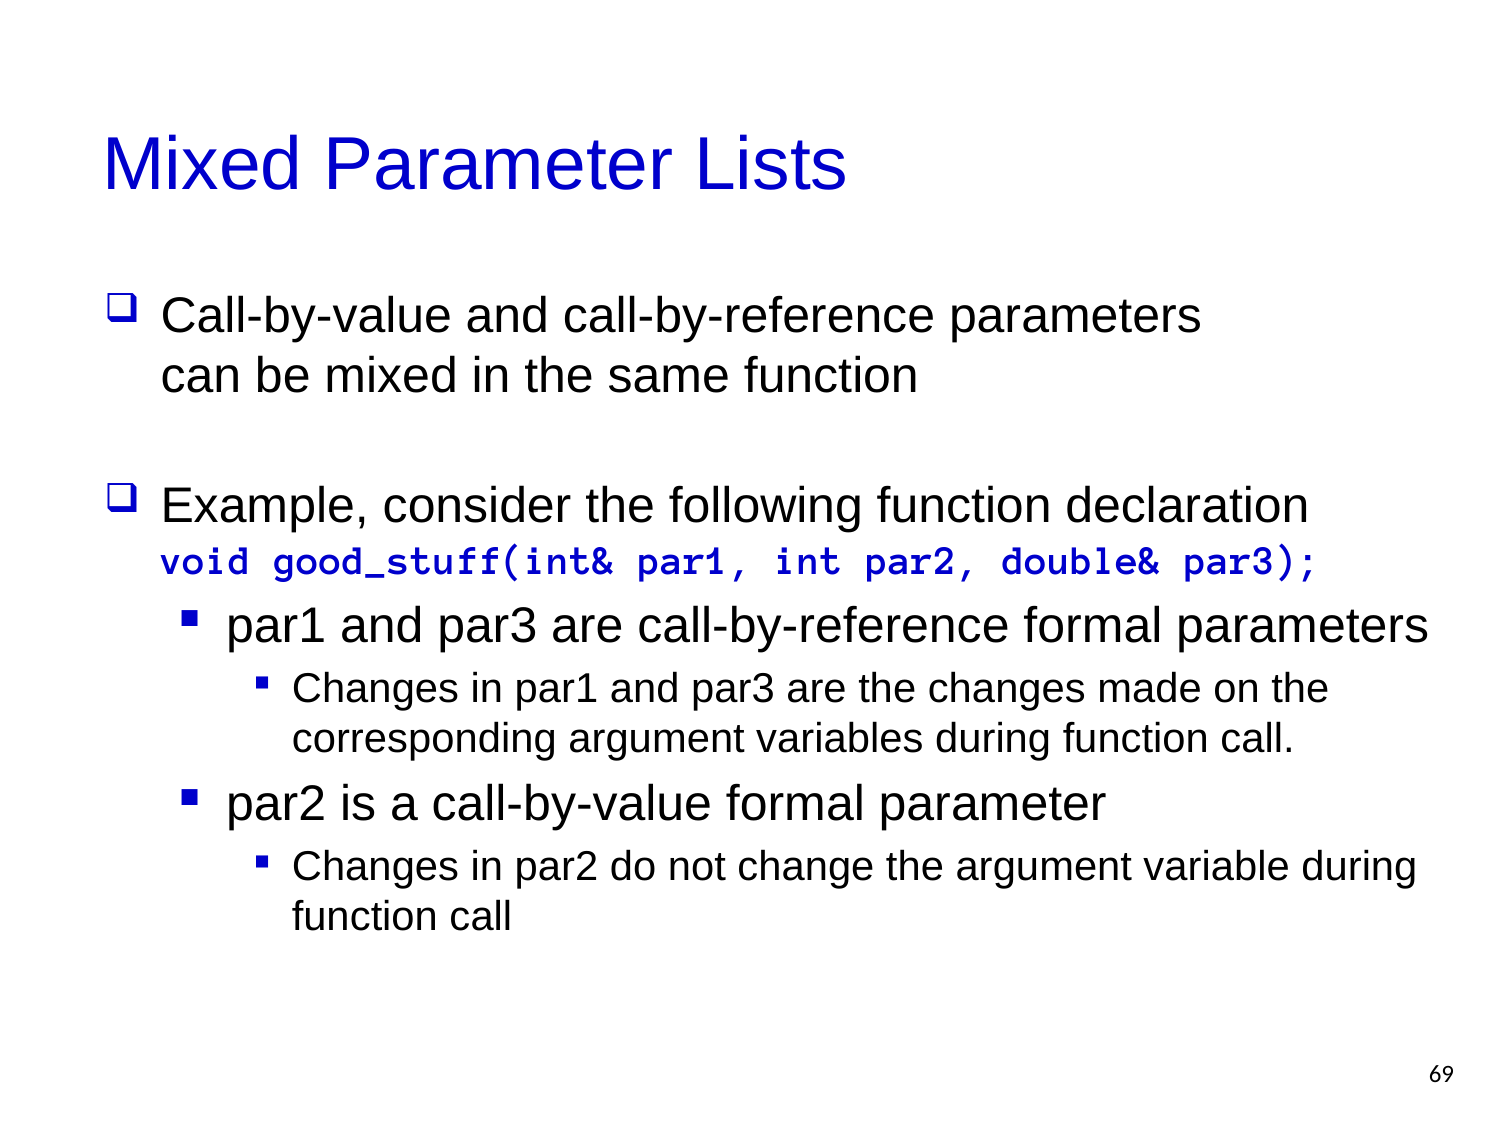

# Mixed Parameter Lists
Call-by-value and call-by-reference parameters
can be mixed in the same function
Example, consider the following function declaration
void good_stuff(int& par1, int par2, double& par3);
par1 and par3 are call-by-reference formal parameters
Changes in par1 and par3 are the changes made on the corresponding argument variables during function call.
par2 is a call-by-value formal parameter
Changes in par2 do not change the argument variable during function call
69